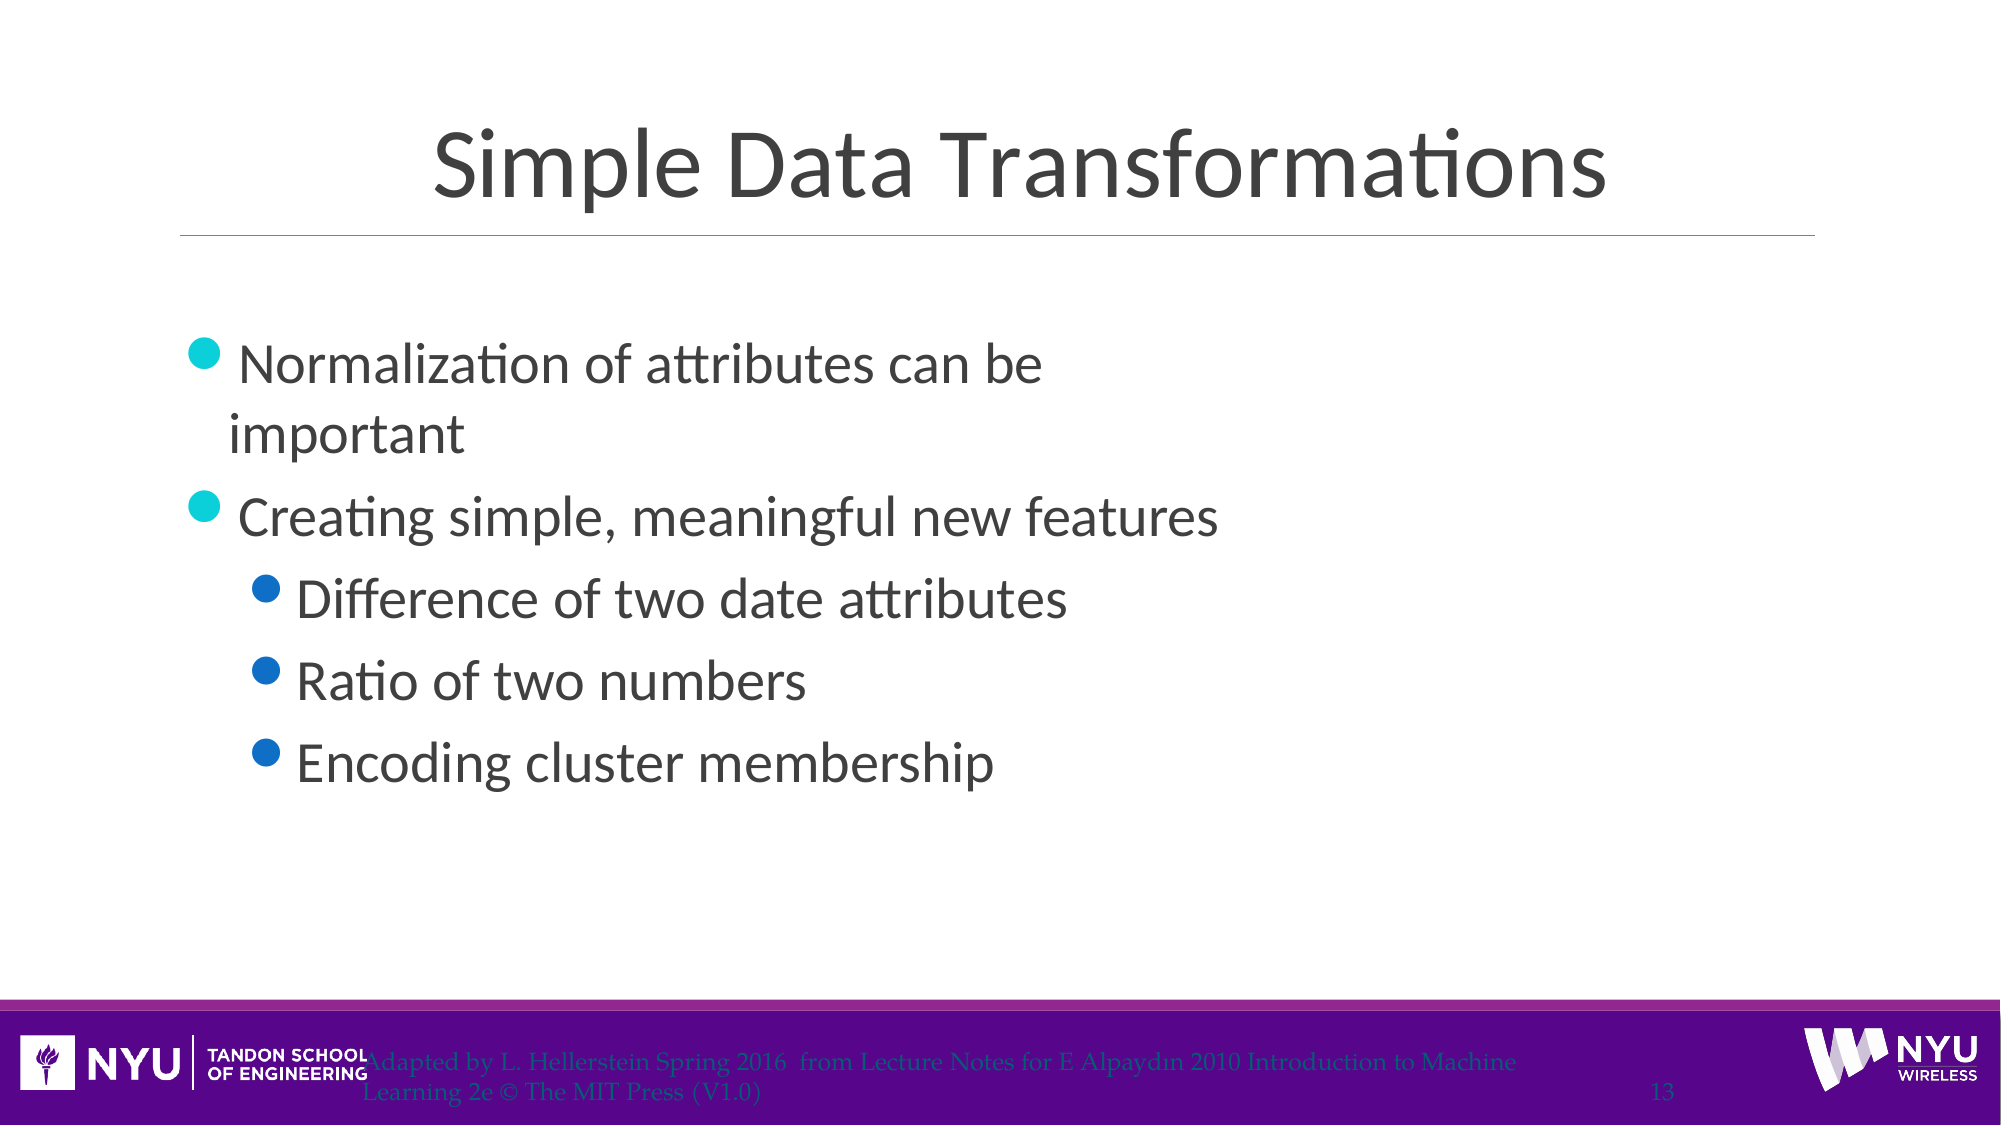

# Simple Data Transformations
Normalization of attributes can be important
Creating simple, meaningful new features
Difference of two date attributes
Ratio of two numbers
Encoding cluster membership
Adapted by L. Hellerstein Spring 2016  from Lecture Notes for E Alpaydın 2010 Introduction to Machine Learning 2e © The MIT Press (V1.0)
13